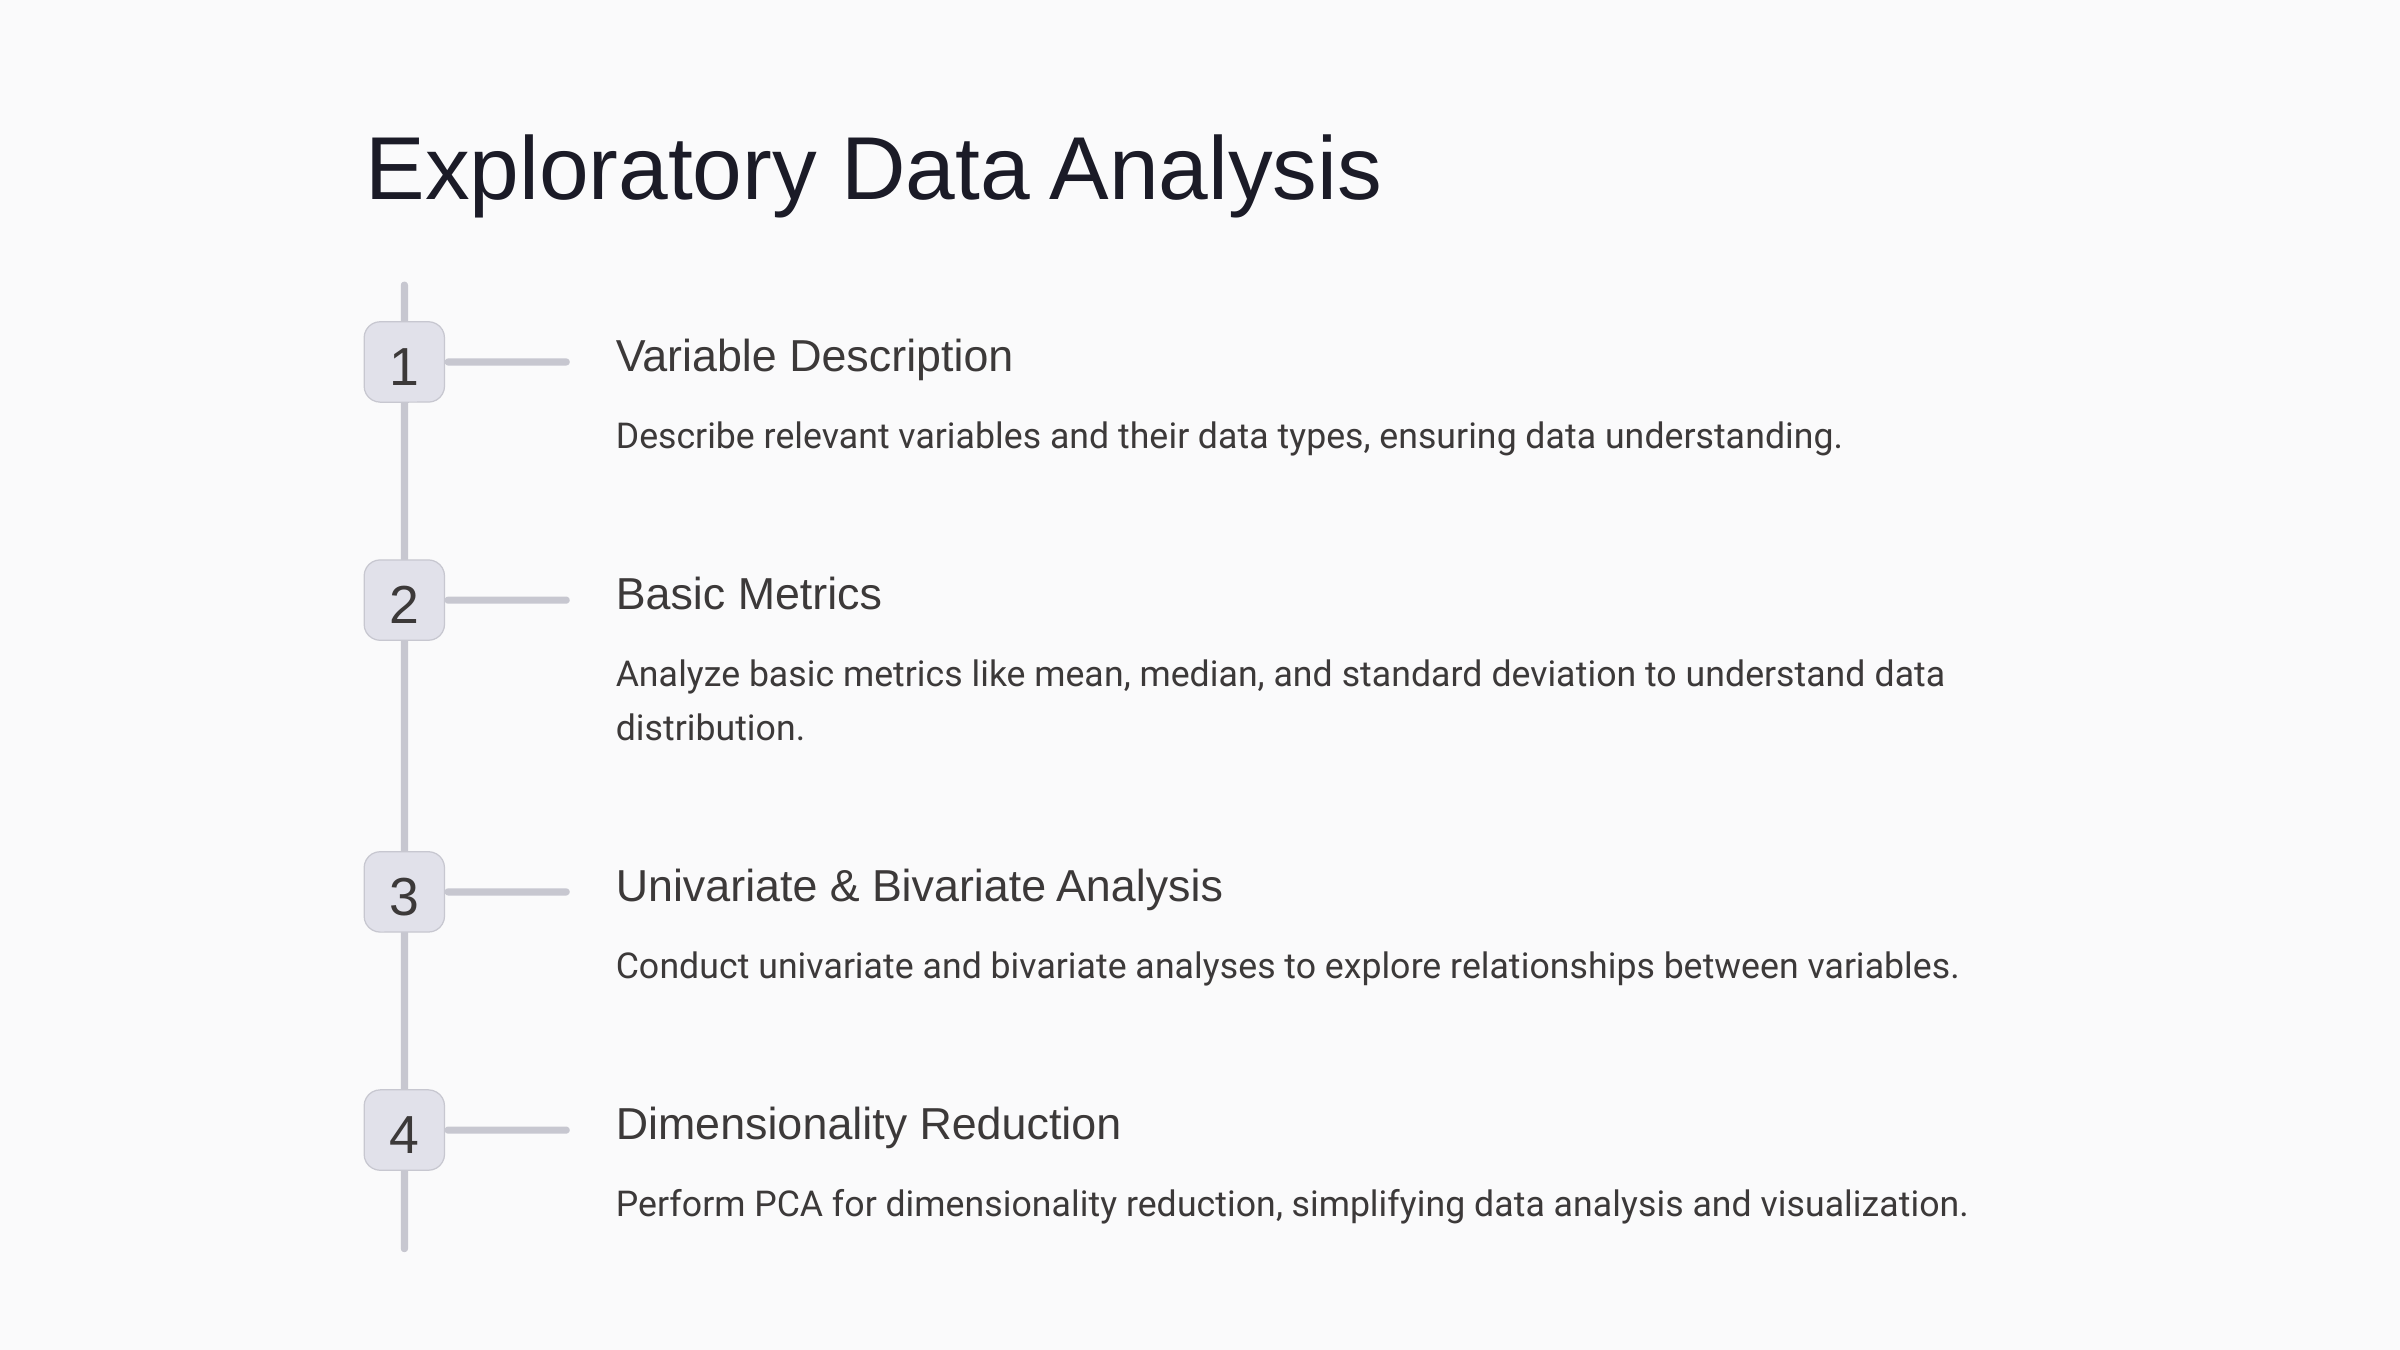

Exploratory Data Analysis

Variable Description

1

Describe relevant variables and their data types, ensuring data understanding.
Basic Metrics

2

Analyze basic metrics like mean, median, and standard deviation to understand data distribution.
Univariate & Bivariate Analysis

3

Conduct univariate and bivariate analyses to explore relationships between variables.
Dimensionality Reduction

4

Perform PCA for dimensionality reduction, simplifying data analysis and visualization.